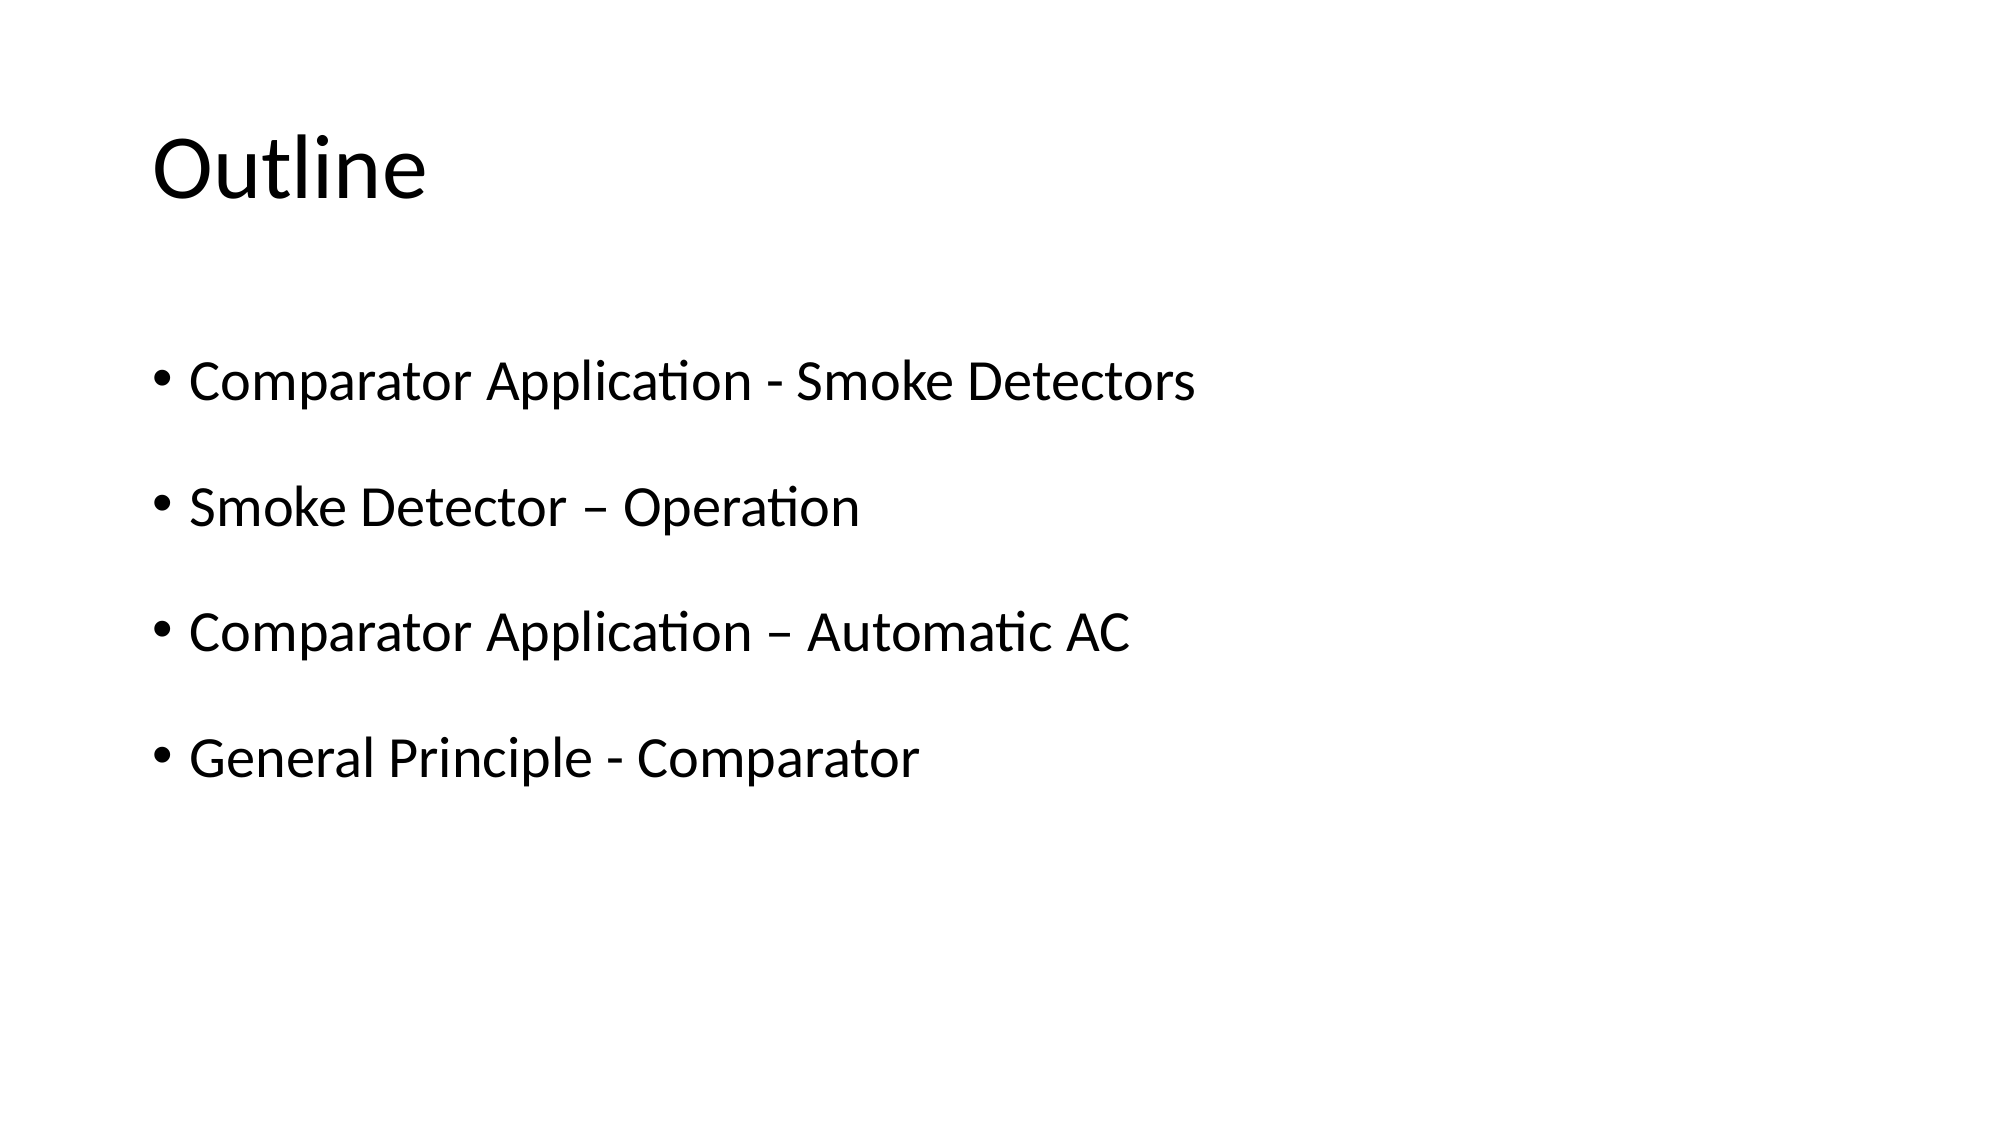

# Outline
Comparator Application - Smoke Detectors
Smoke Detector – Operation
Comparator Application – Automatic AC
General Principle - Comparator